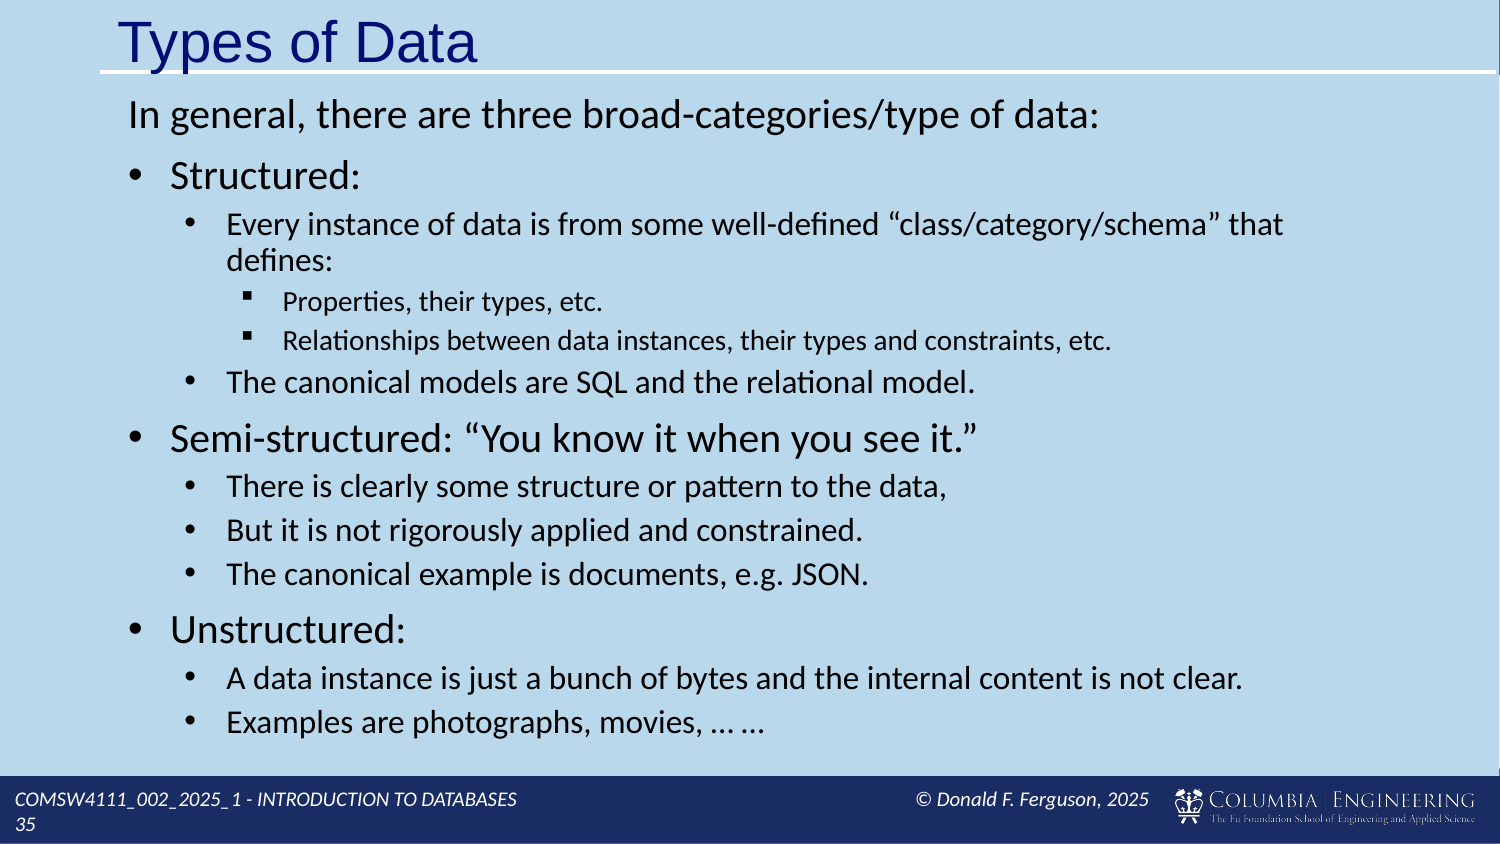

# Types of Data
In general, there are three broad-categories/type of data:
Structured:
Every instance of data is from some well-defined “class/category/schema” that defines:
Properties, their types, etc.
Relationships between data instances, their types and constraints, etc.
The canonical models are SQL and the relational model.
Semi-structured: “You know it when you see it.”
There is clearly some structure or pattern to the data,
But it is not rigorously applied and constrained.
The canonical example is documents, e.g. JSON.
Unstructured:
A data instance is just a bunch of bytes and the internal content is not clear.
Examples are photographs, movies, … …